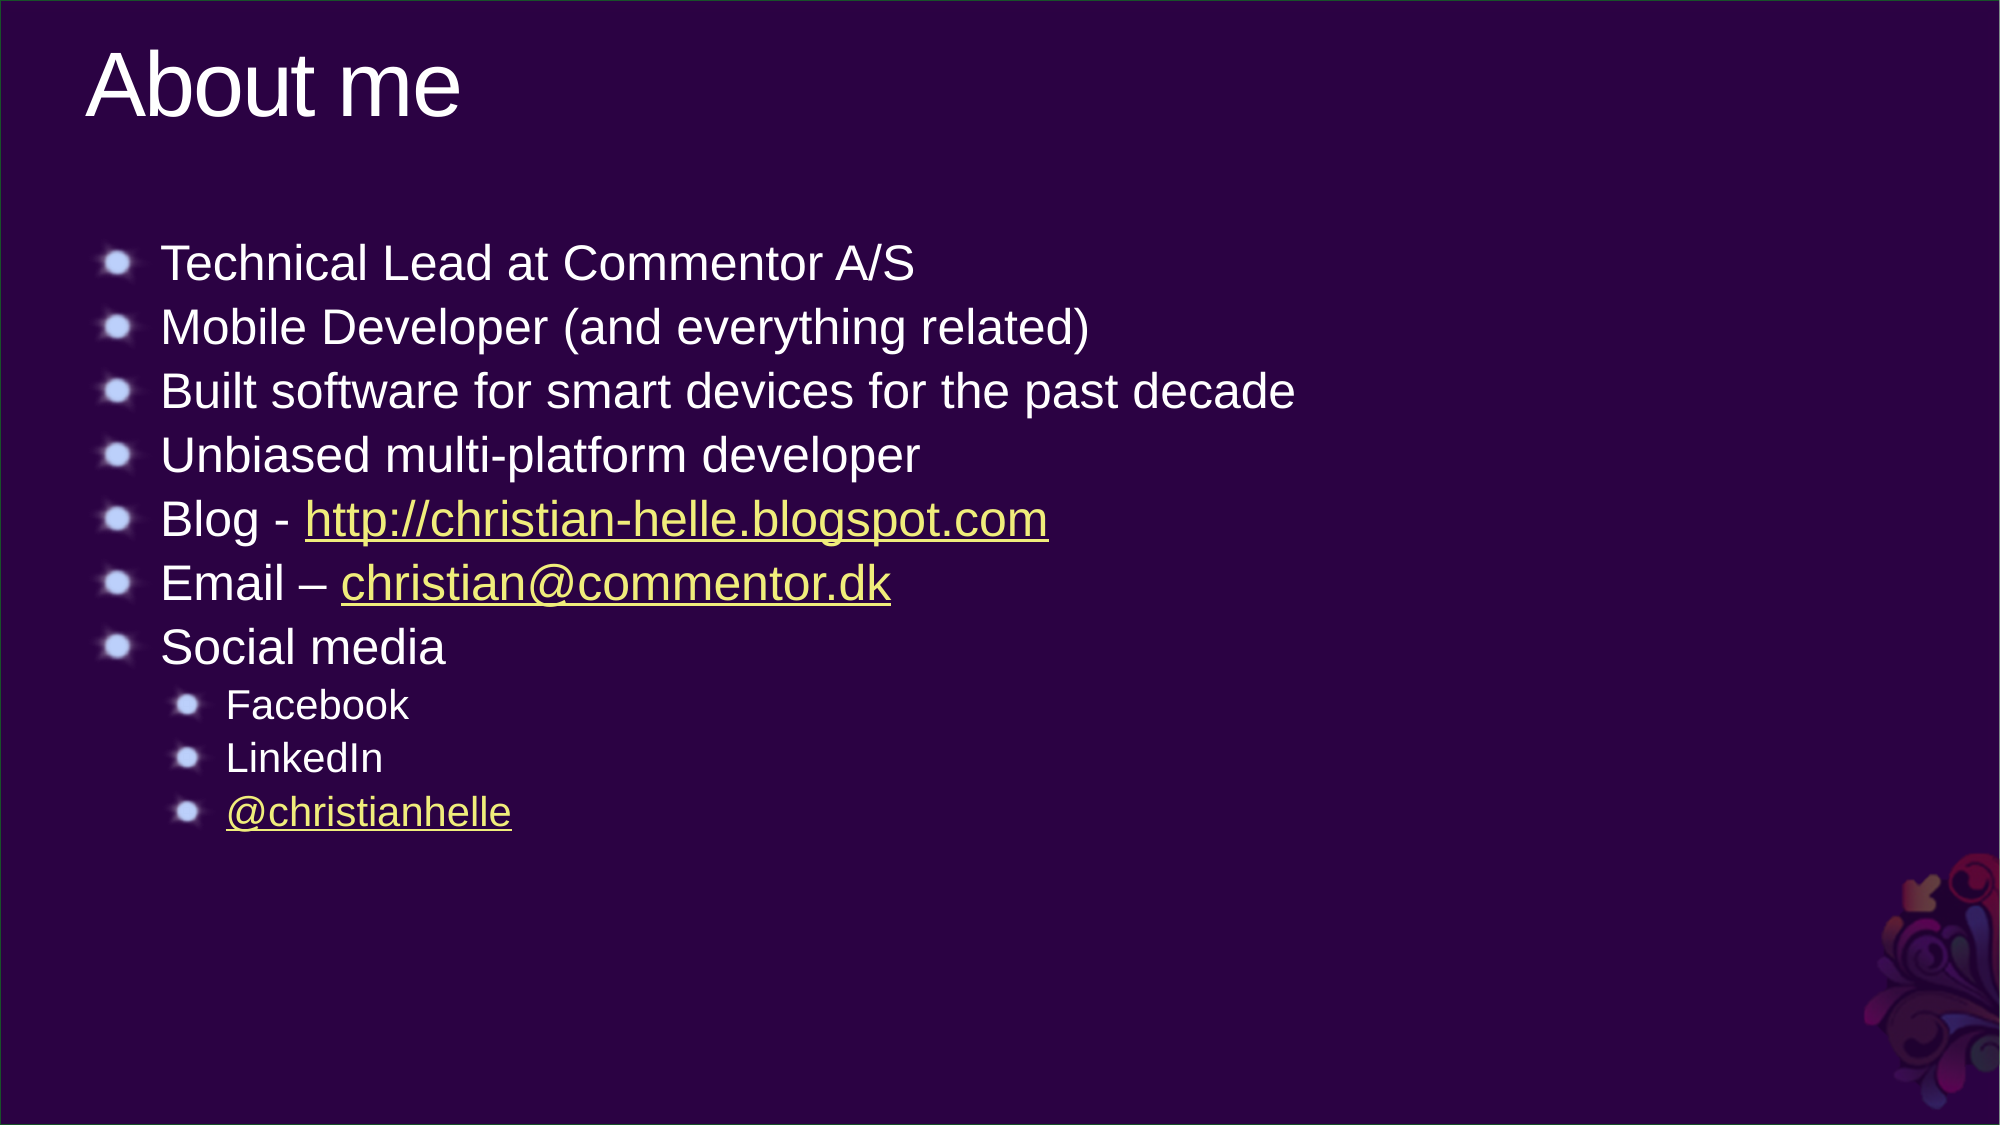

# About me
Technical Lead at Commentor A/S
Mobile Developer (and everything related)
Built software for smart devices for the past decade
Unbiased multi-platform developer
Blog - http://christian-helle.blogspot.com
Email – christian@commentor.dk
Social media
Facebook
LinkedIn
@christianhelle